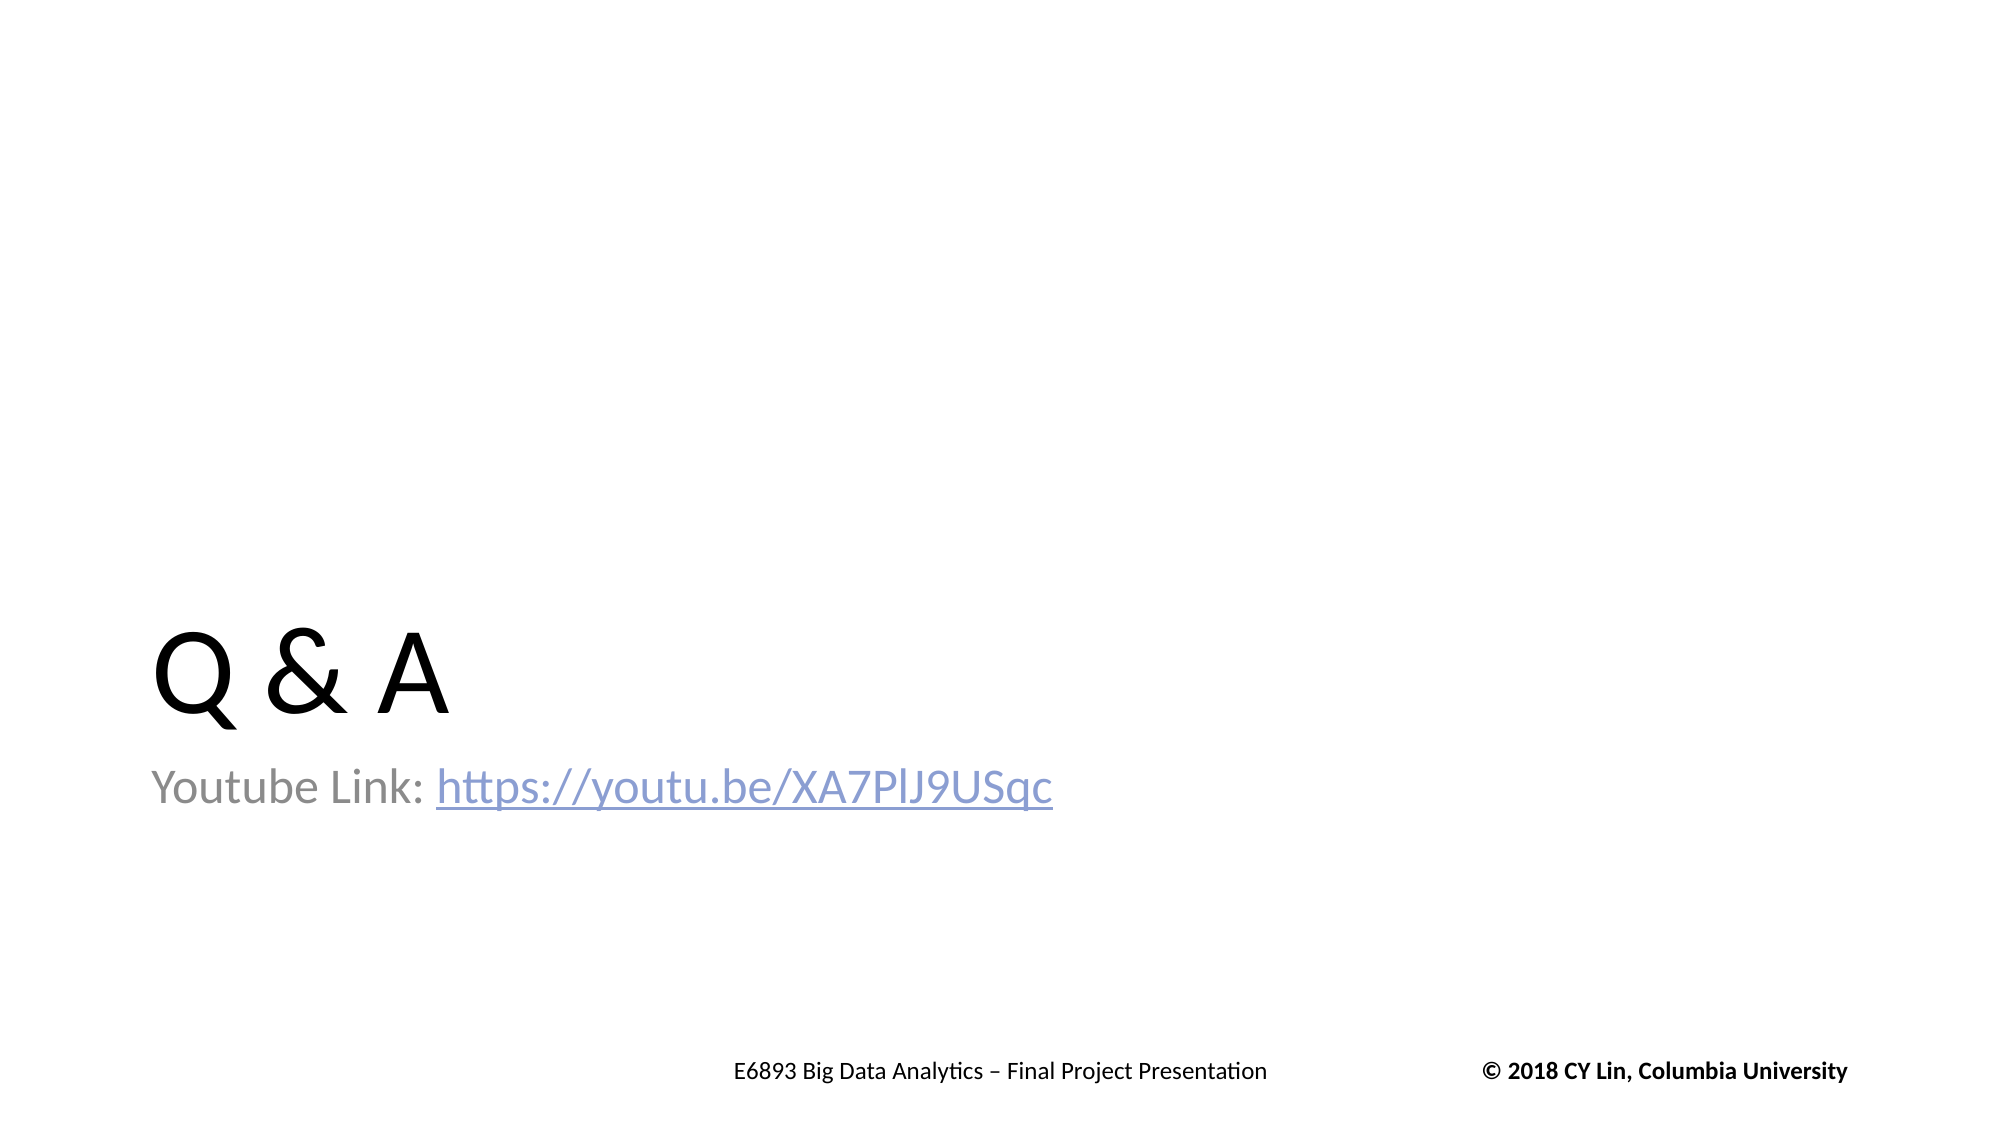

# Q & A
Youtube Link: https://youtu.be/XA7PlJ9USqc